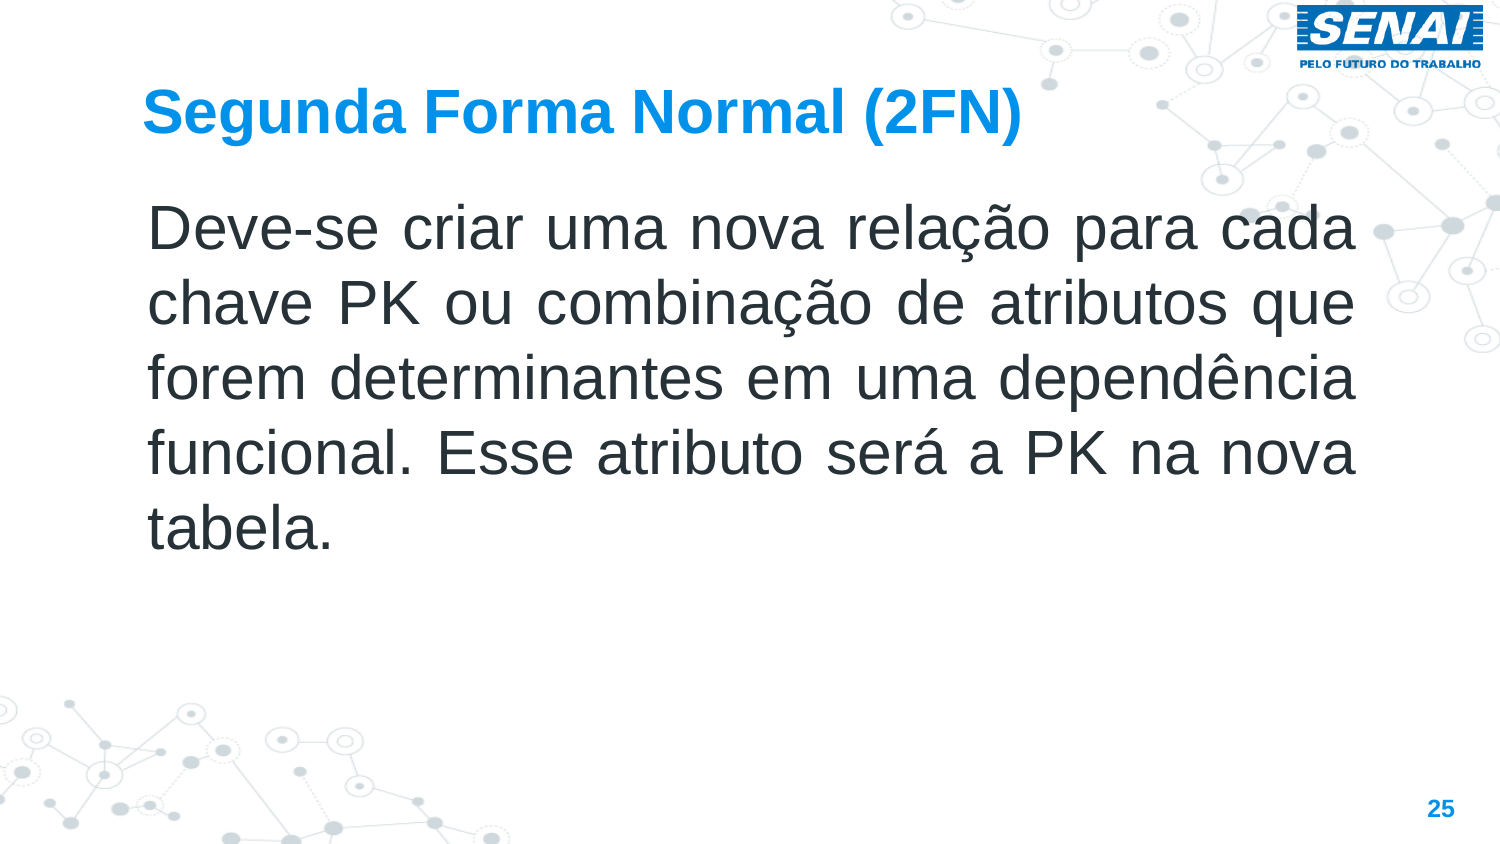

# Segunda Forma Normal (2FN)
Deve-se criar uma nova relação para cada chave PK ou combinação de atributos que forem determinantes em uma dependência funcional. Esse atributo será a PK na nova tabela.
25